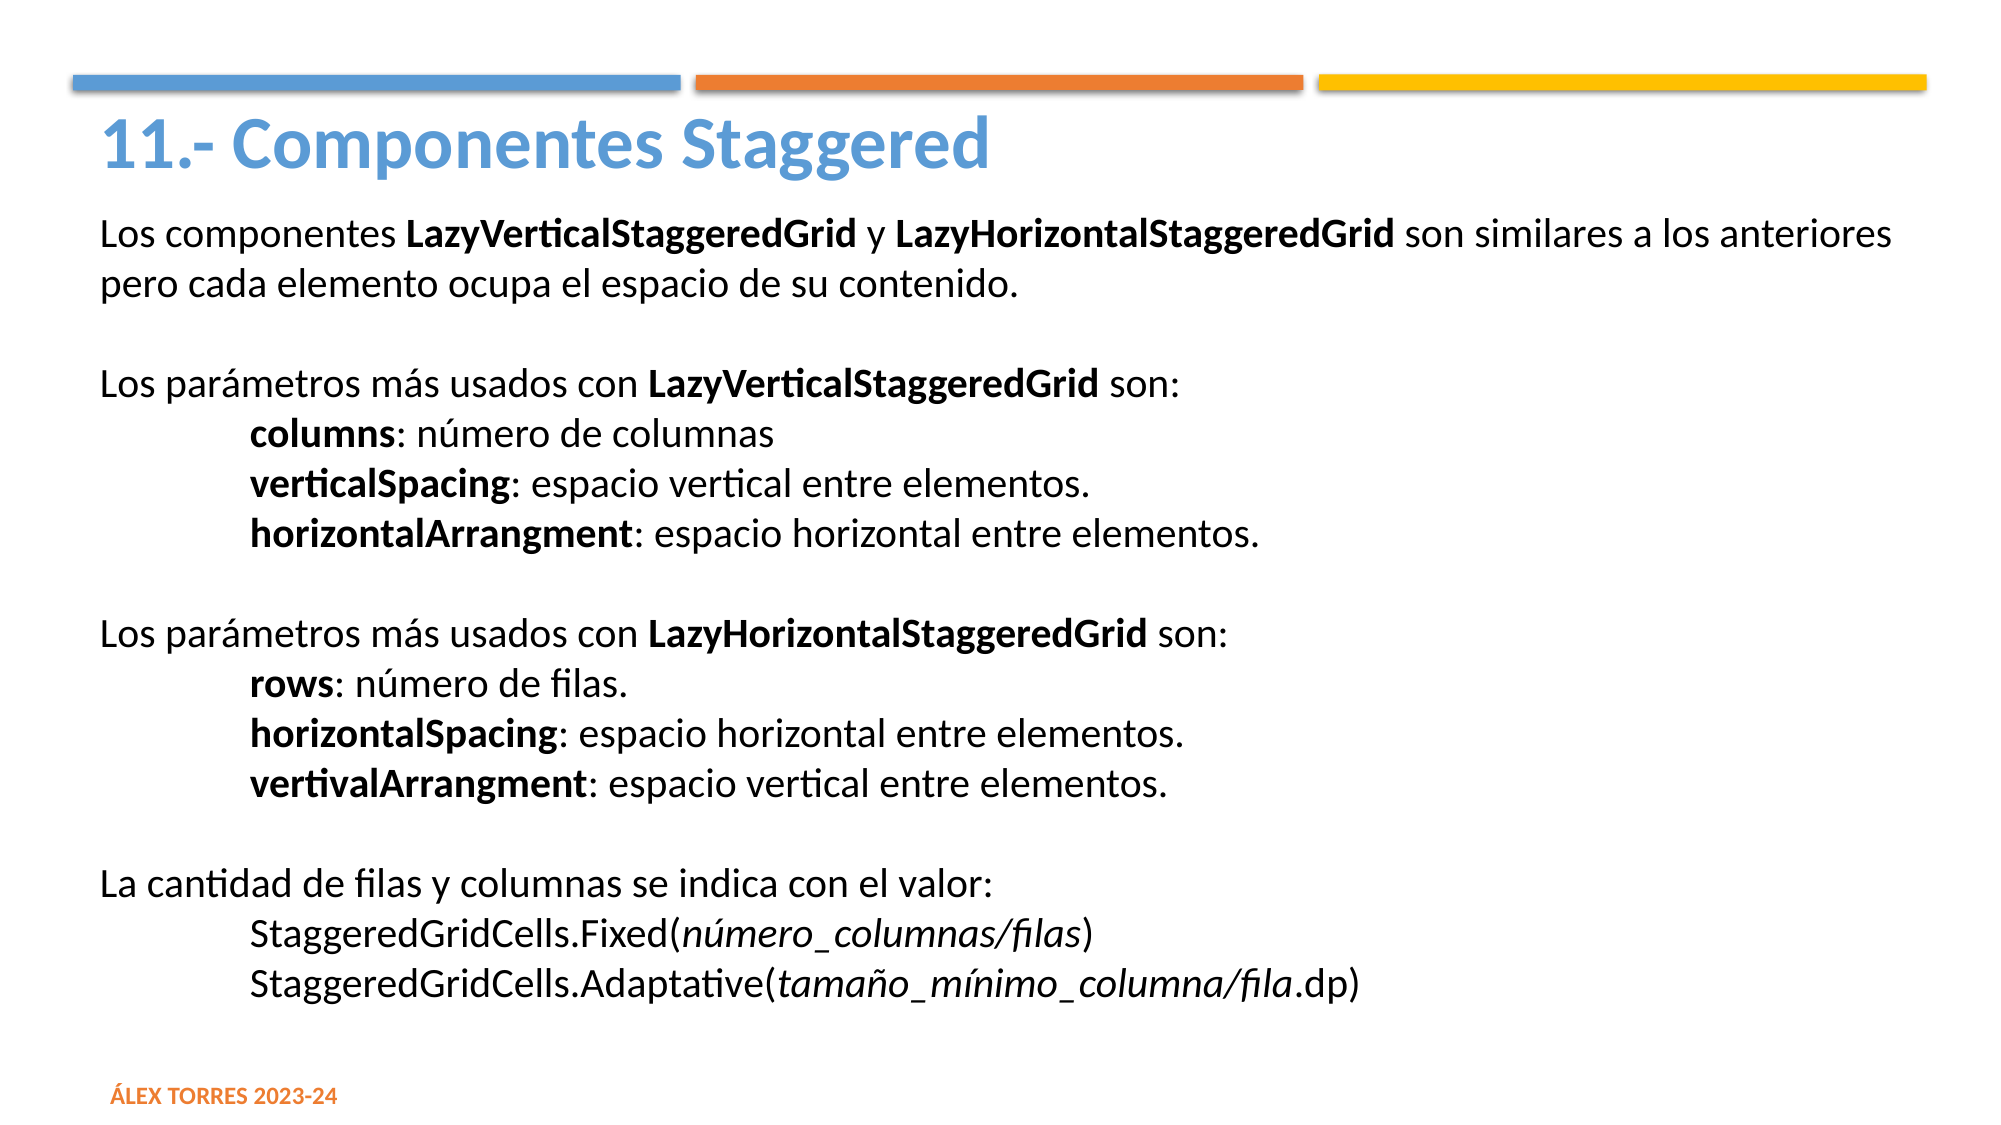

11.- Componentes Staggered
Los componentes LazyVerticalStaggeredGrid y LazyHorizontalStaggeredGrid son similares a los anteriores pero cada elemento ocupa el espacio de su contenido.

Los parámetros más usados con LazyVerticalStaggeredGrid son:
	columns: número de columnas
	verticalSpacing: espacio vertical entre elementos.
	horizontalArrangment: espacio horizontal entre elementos.

Los parámetros más usados con LazyHorizontalStaggeredGrid son:
	rows: número de filas.
	horizontalSpacing: espacio horizontal entre elementos.
	vertivalArrangment: espacio vertical entre elementos.

La cantidad de filas y columnas se indica con el valor:
	StaggeredGridCells.Fixed(número_columnas/filas)
	StaggeredGridCells.Adaptative(tamaño_mínimo_columna/fila.dp)